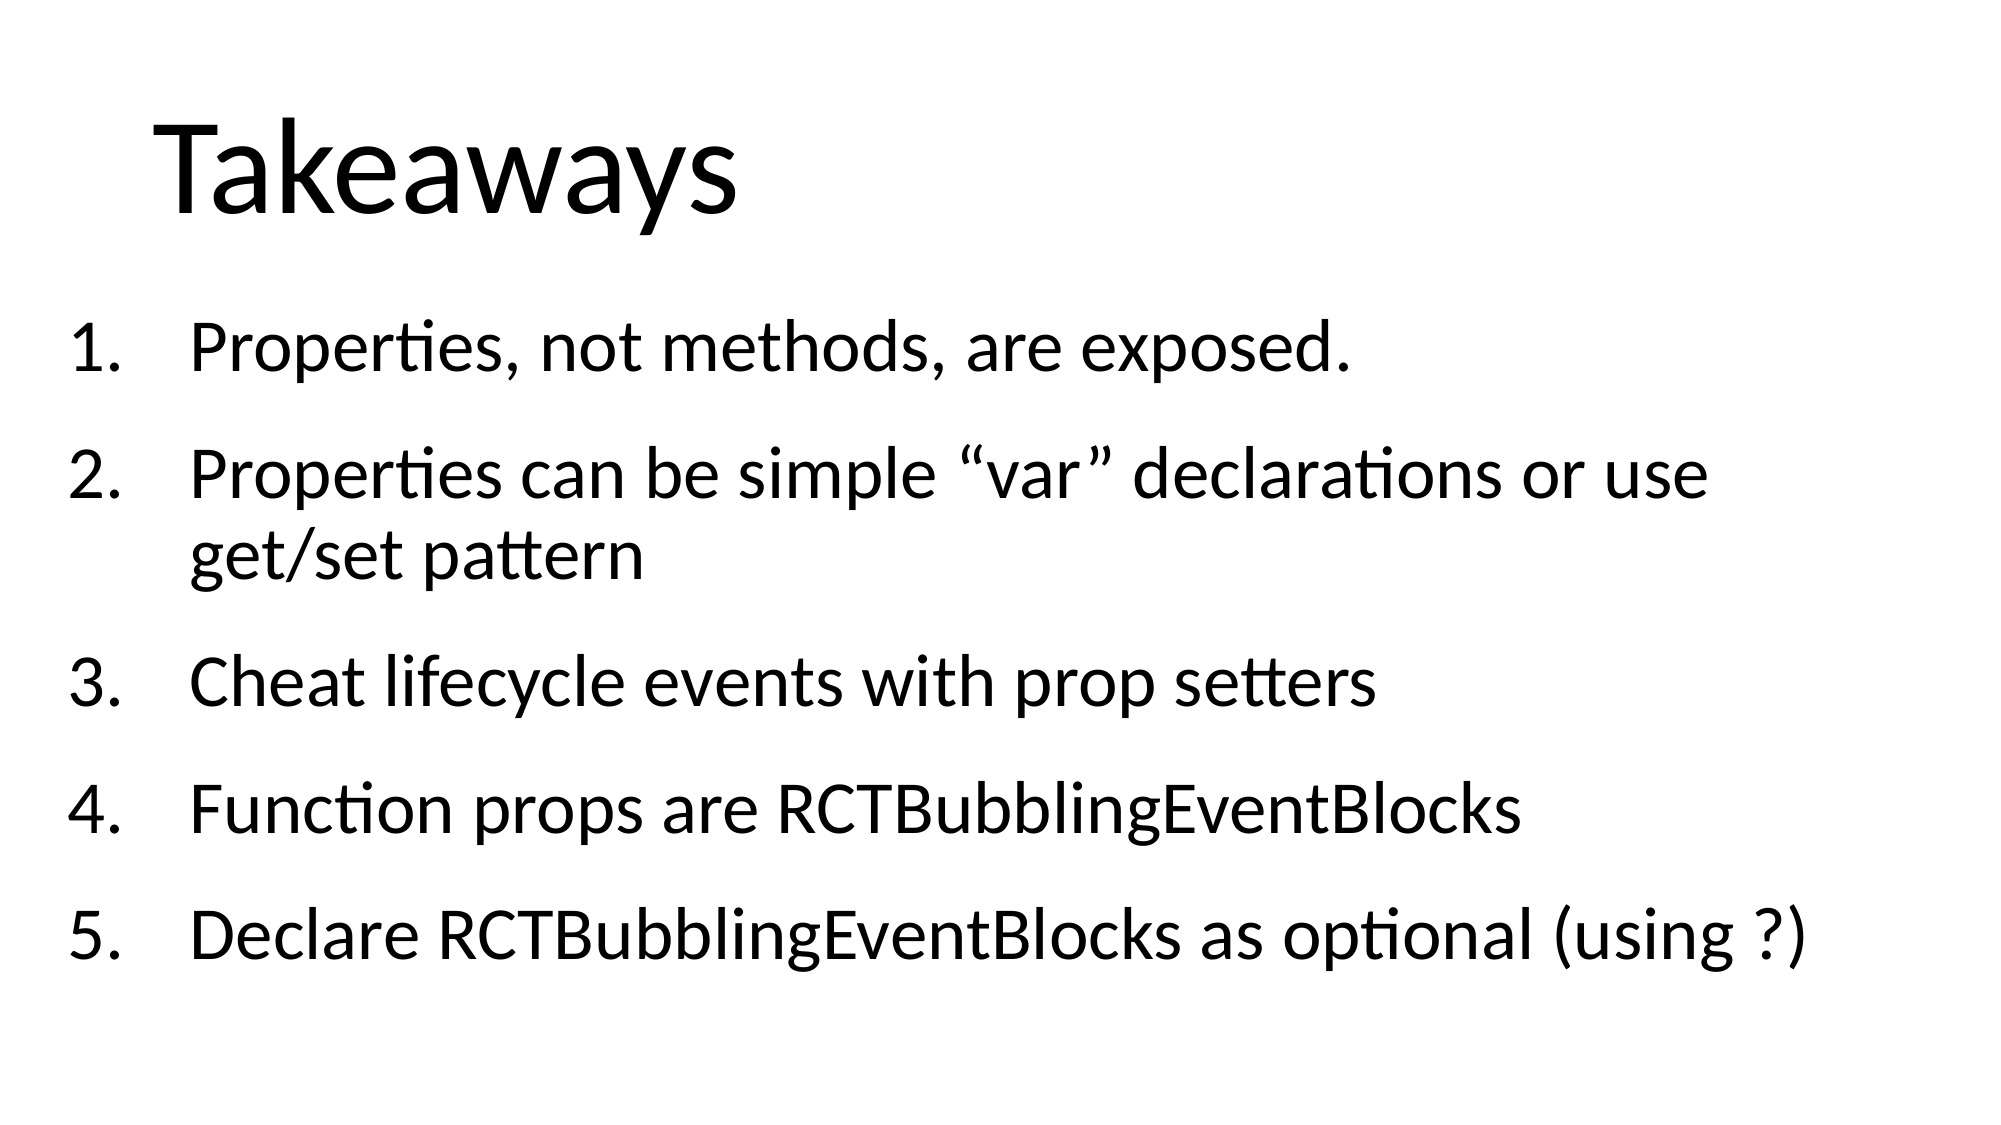

# Takeaways
Properties, not methods, are exposed.
Properties can be simple “var” declarations or use get/set pattern
Cheat lifecycle events with prop setters
Function props are RCTBubblingEventBlocks
Declare RCTBubblingEventBlocks as optional (using ?)